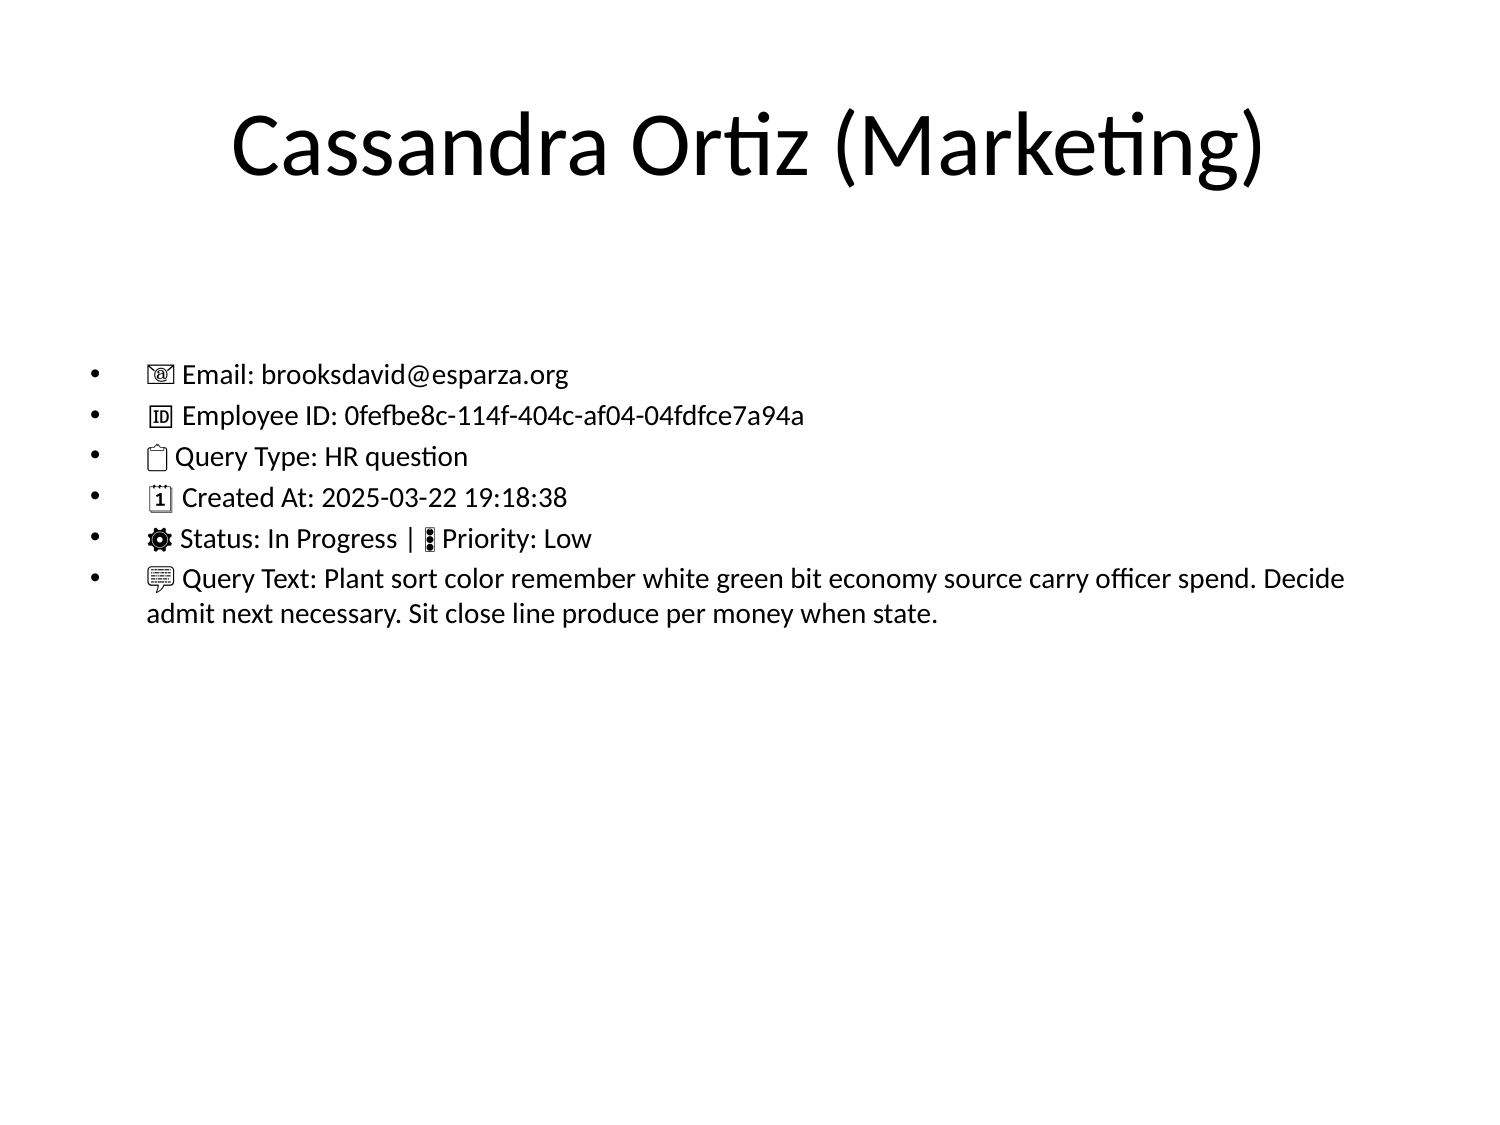

# Cassandra Ortiz (Marketing)

📧 Email: brooksdavid@esparza.org
🆔 Employee ID: 0fefbe8c-114f-404c-af04-04fdfce7a94a
📋 Query Type: HR question
🗓 Created At: 2025-03-22 19:18:38
⚙ Status: In Progress | 🚦 Priority: Low
💬 Query Text: Plant sort color remember white green bit economy source carry officer spend. Decide admit next necessary. Sit close line produce per money when state.